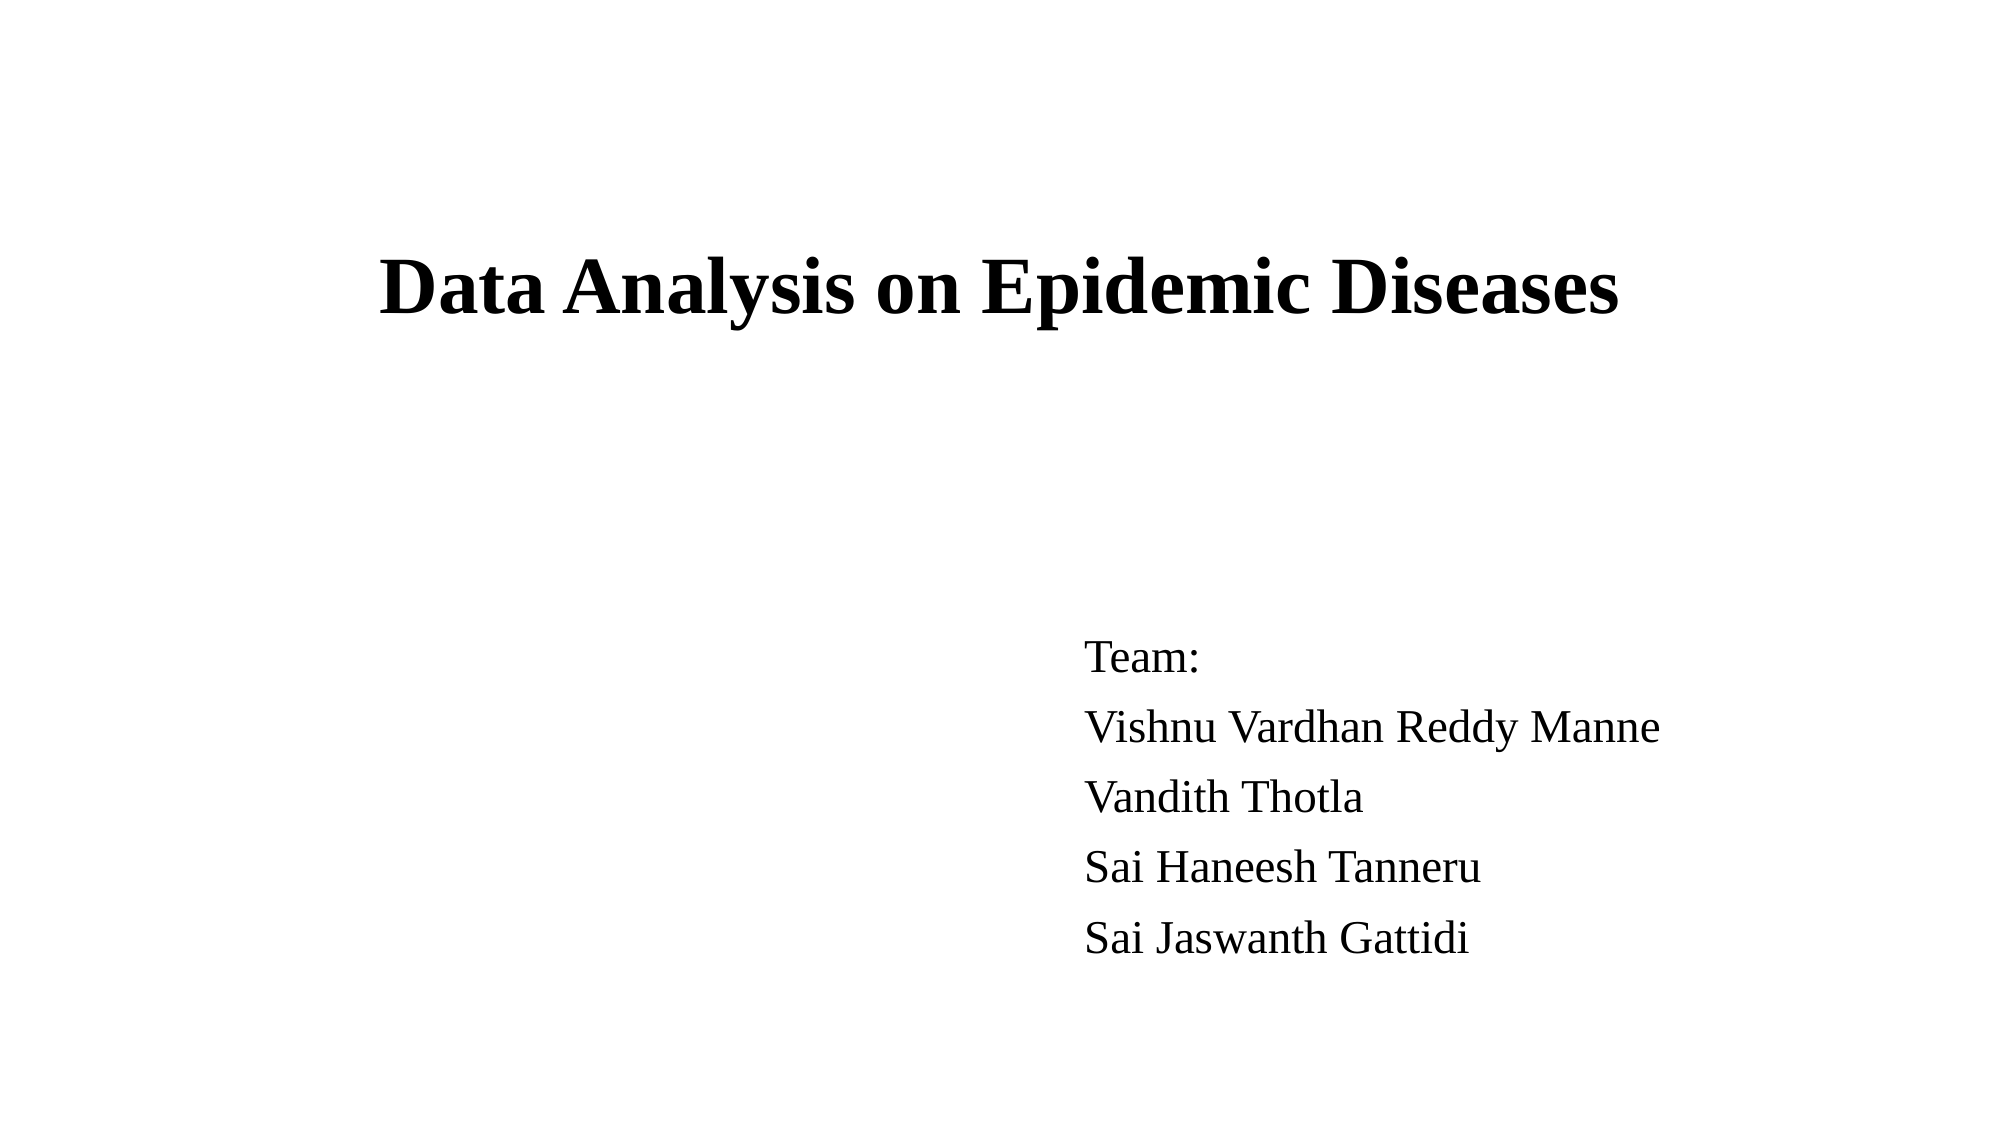

# Data Analysis on Epidemic Diseases
Team:
Vishnu Vardhan Reddy Manne
Vandith Thotla
Sai Haneesh Tanneru
Sai Jaswanth Gattidi